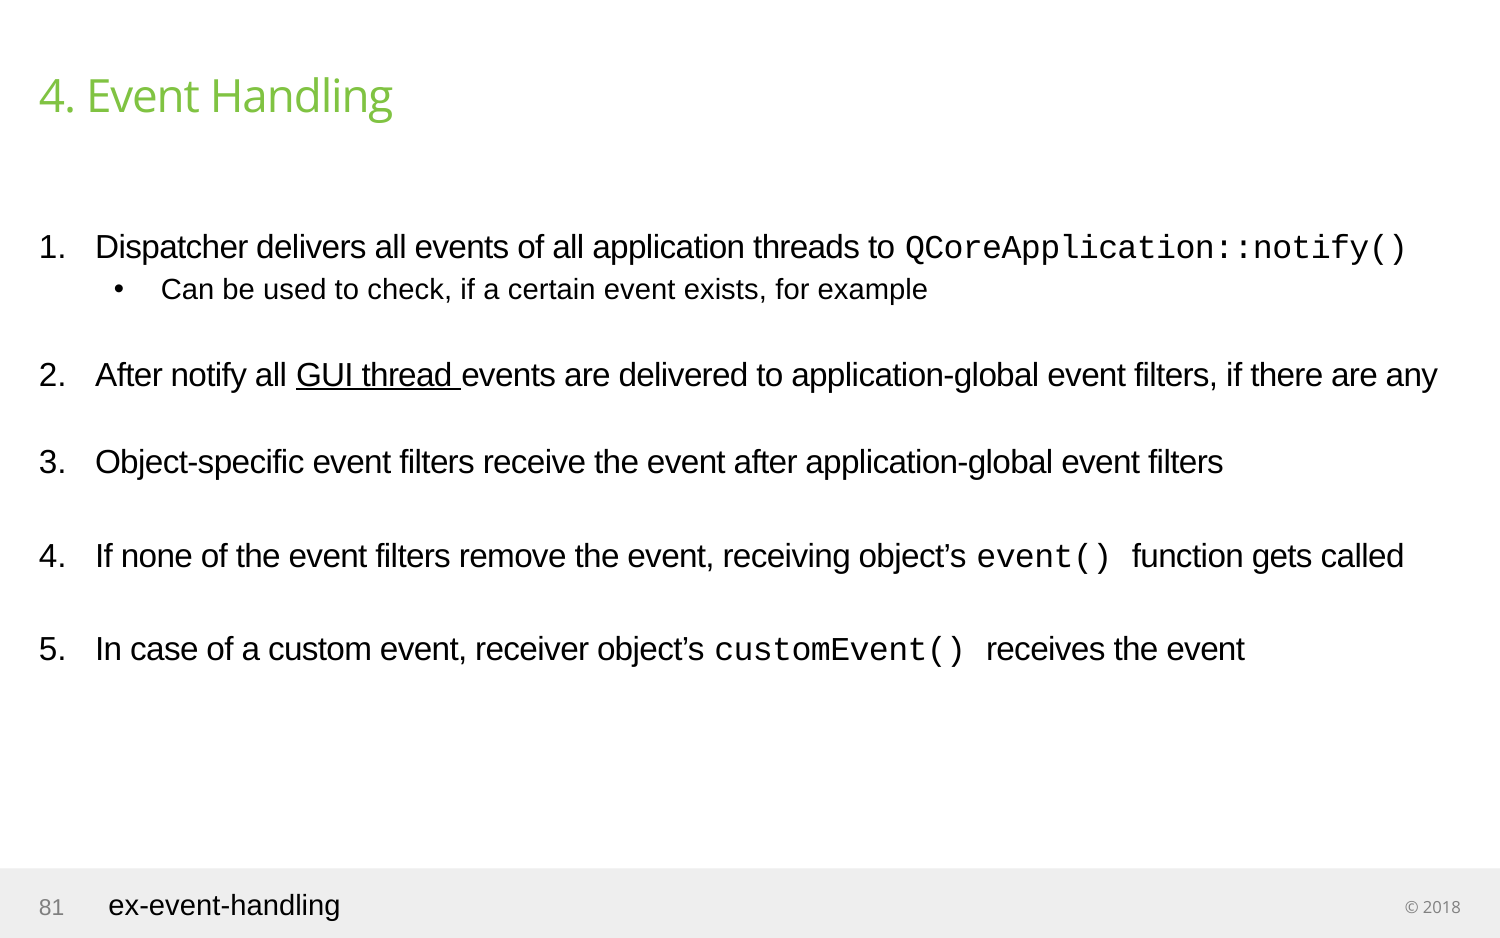

# 4. Event Handling
Dispatcher delivers all events of all application threads to QCoreApplication::notify()
Can be used to check, if a certain event exists, for example

After notify all GUI thread events are delivered to application-global event filters, if there are any

Object-specific event filters receive the event after application-global event filters

If none of the event filters remove the event, receiving object’s event() function gets called

In case of a custom event, receiver object’s customEvent() receives the event

81
ex-event-handling
© 2018